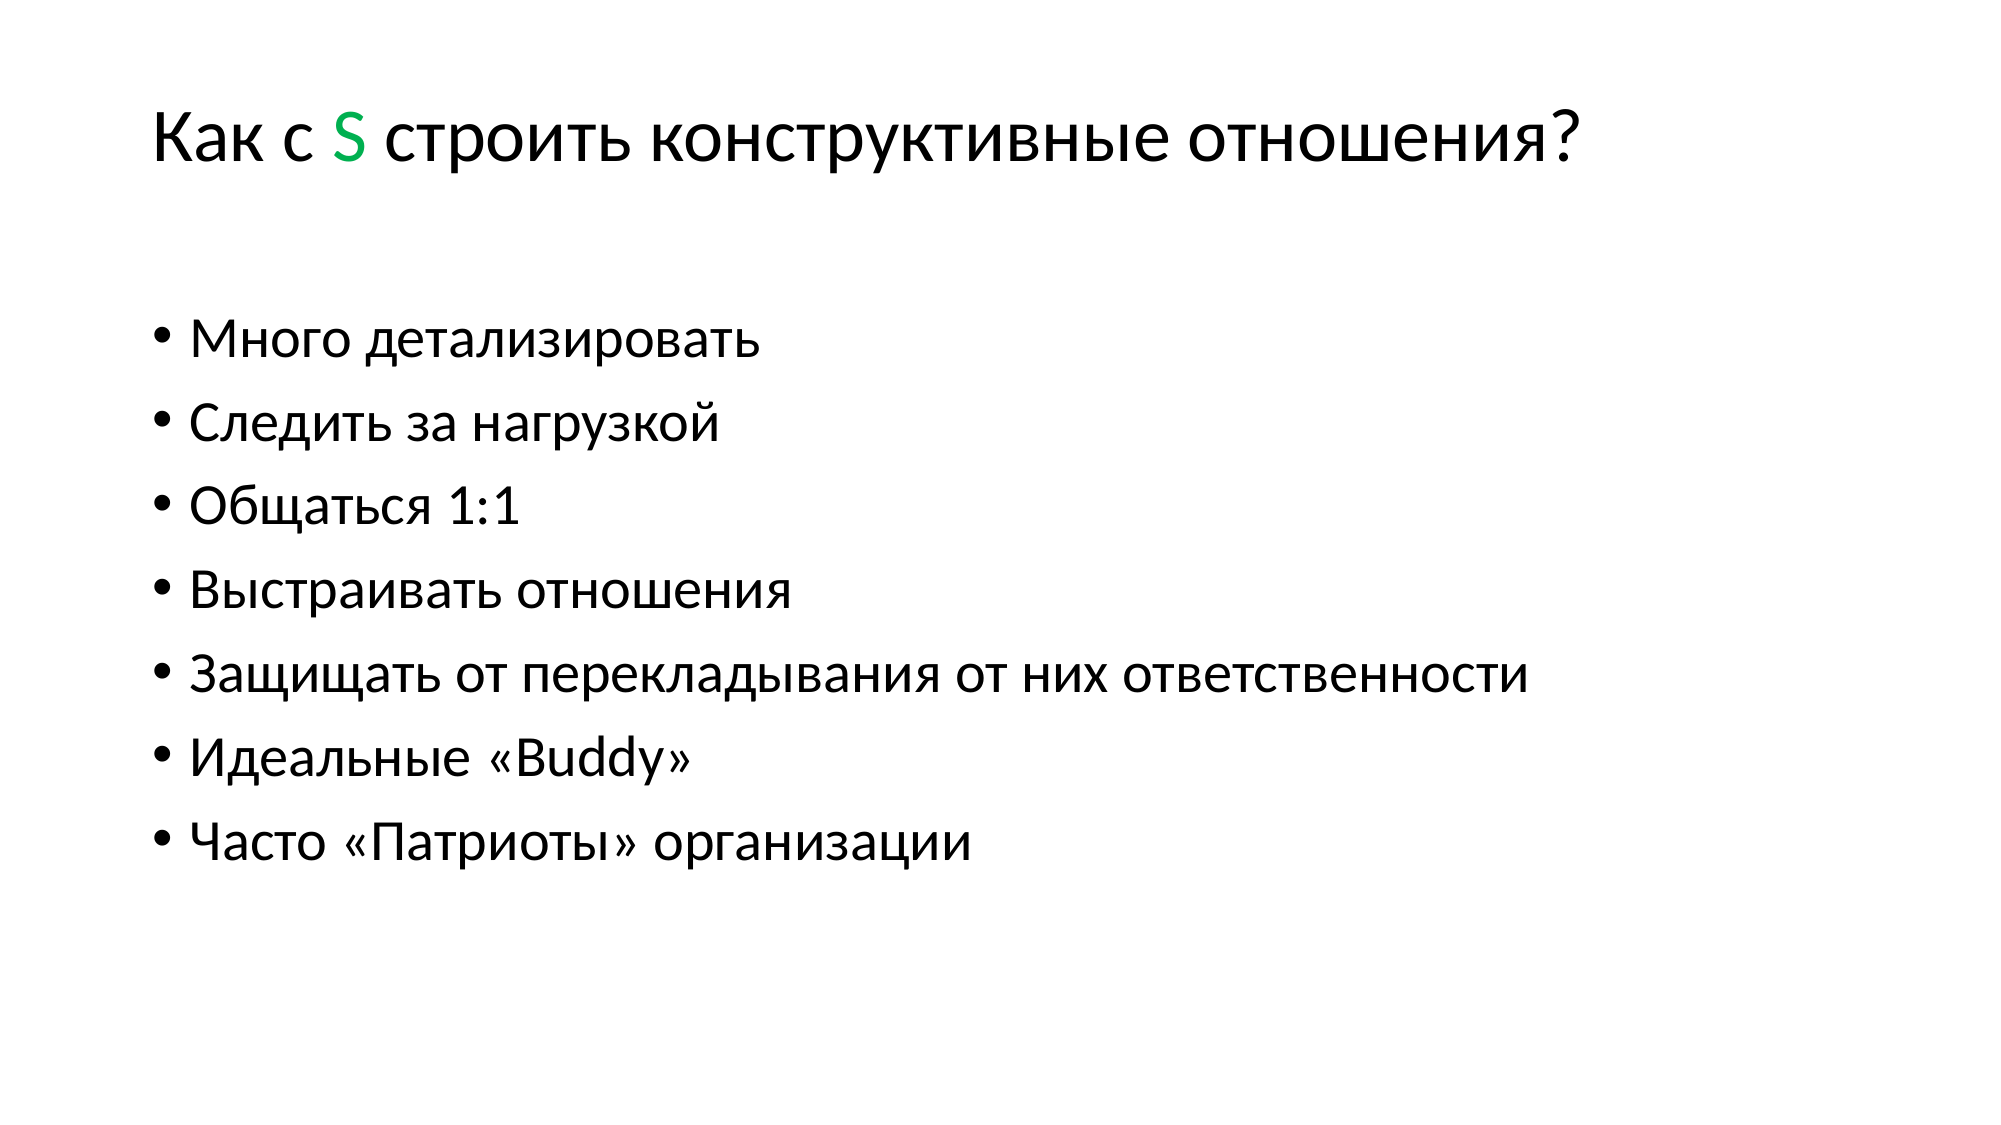

# Как с S строить конструктивные отношения?
Много детализировать
Следить за нагрузкой
Общаться 1:1
Выстраивать отношения
Защищать от перекладывания от них ответственности
Идеальные «Buddy»
Часто «Патриоты» организации